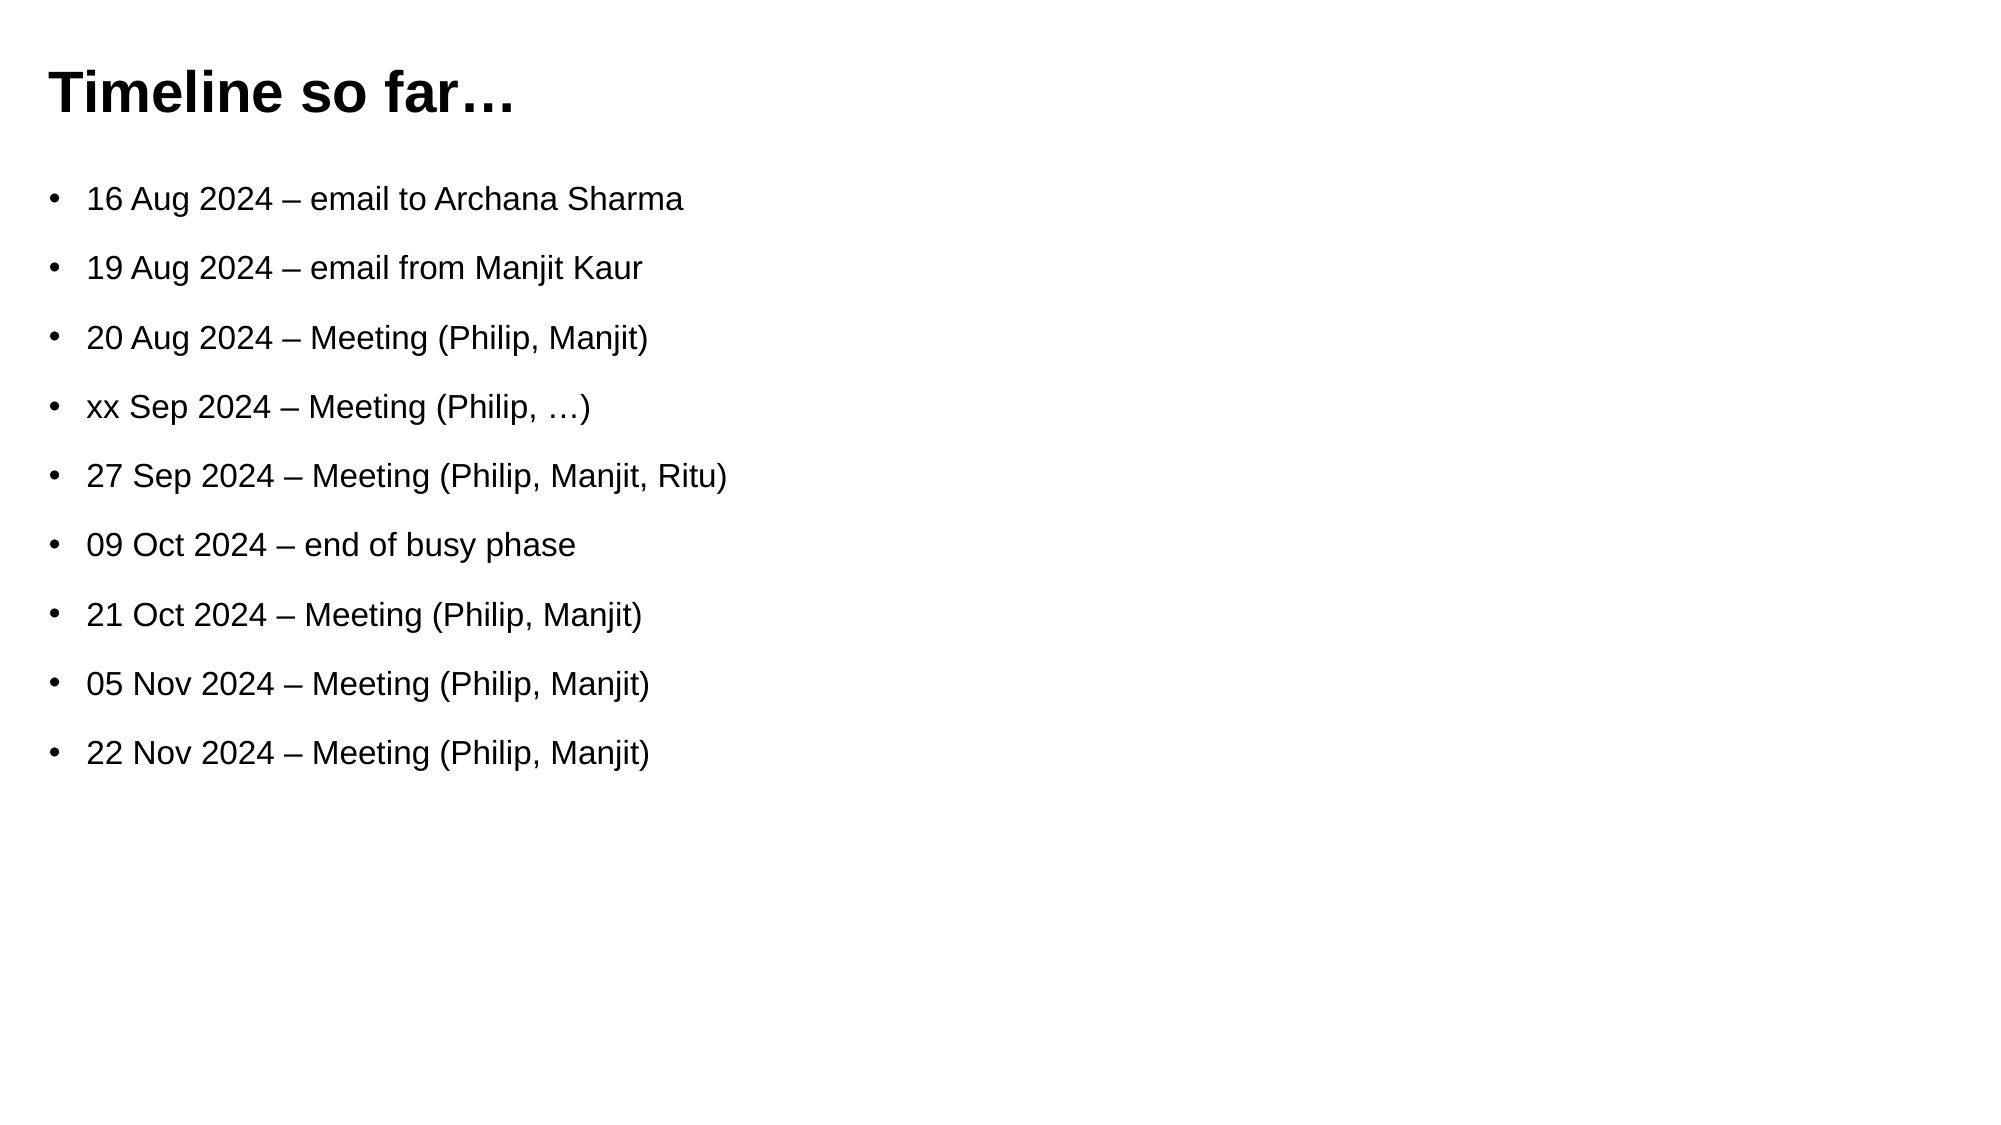

# Timeline so far…
16 Aug 2024 – email to Archana Sharma
19 Aug 2024 – email from Manjit Kaur
20 Aug 2024 – Meeting (Philip, Manjit)
xx Sep 2024 – Meeting (Philip, …)
27 Sep 2024 – Meeting (Philip, Manjit, Ritu)
09 Oct 2024 – end of busy phase
21 Oct 2024 – Meeting (Philip, Manjit)
05 Nov 2024 – Meeting (Philip, Manjit)
22 Nov 2024 – Meeting (Philip, Manjit)